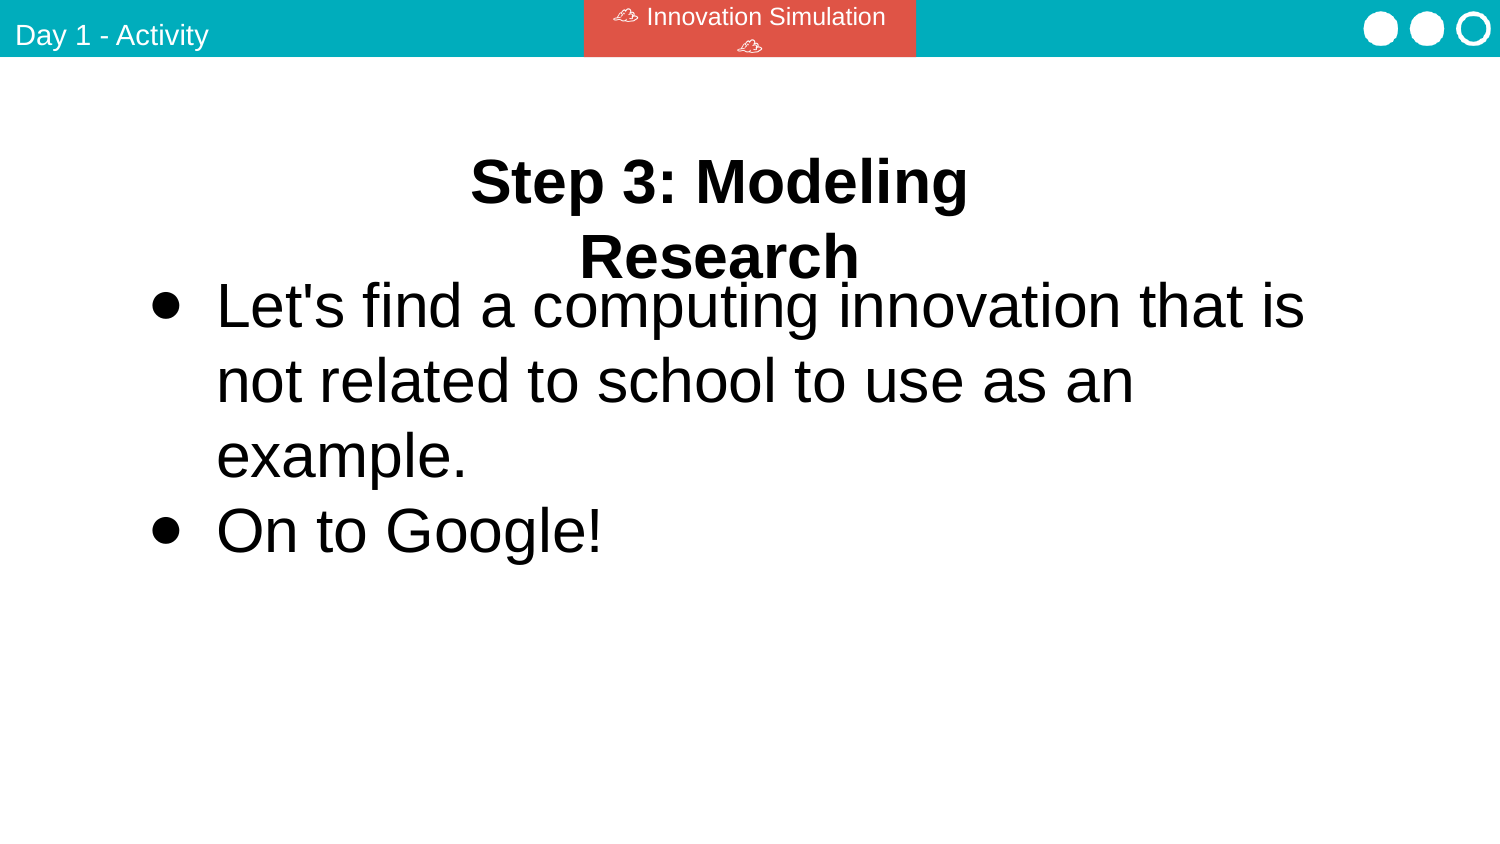

☁ Innovation Simulation ☁
Day 1 - Activity
Step 3: Modeling Research

Let's find a computing innovation that is not related to school to use as an example.
On to Google!